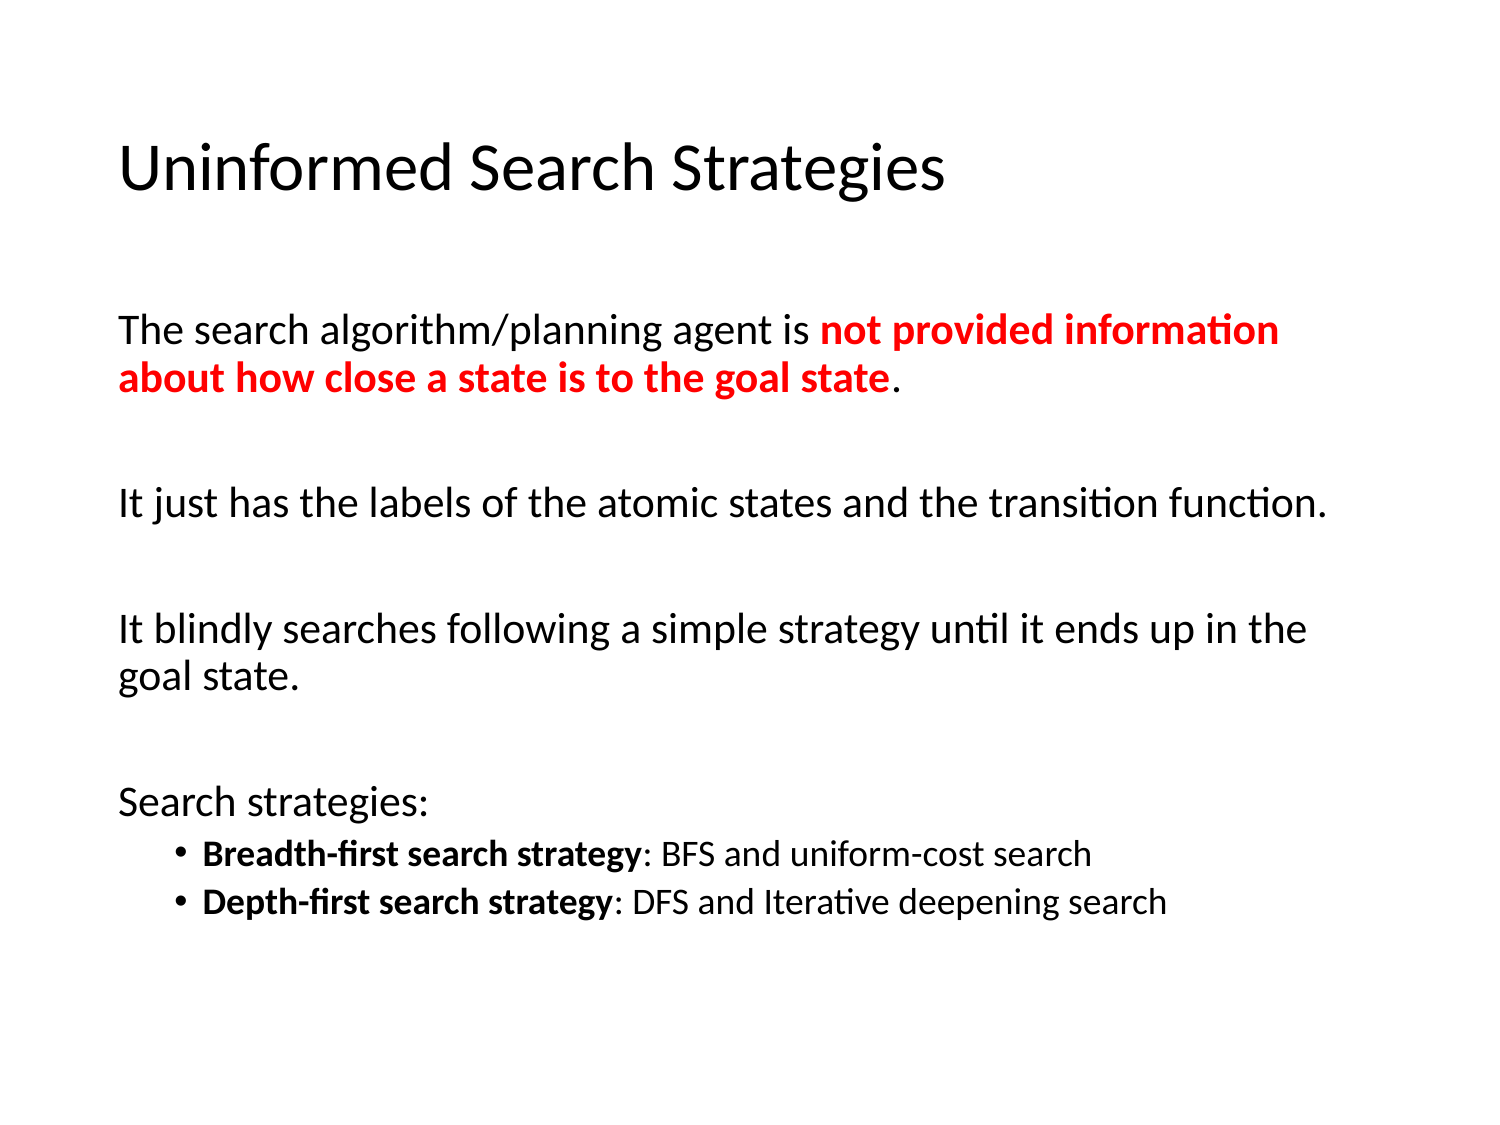

# Uninformed Search Strategies
The search algorithm/planning agent is not provided information about how close a state is to the goal state.

It just has the labels of the atomic states and the transition function.

It blindly searches following a simple strategy until it ends up in the goal state.

Search strategies:
Breadth-first search strategy: BFS and uniform-cost search
Depth-first search strategy: DFS and Iterative deepening search